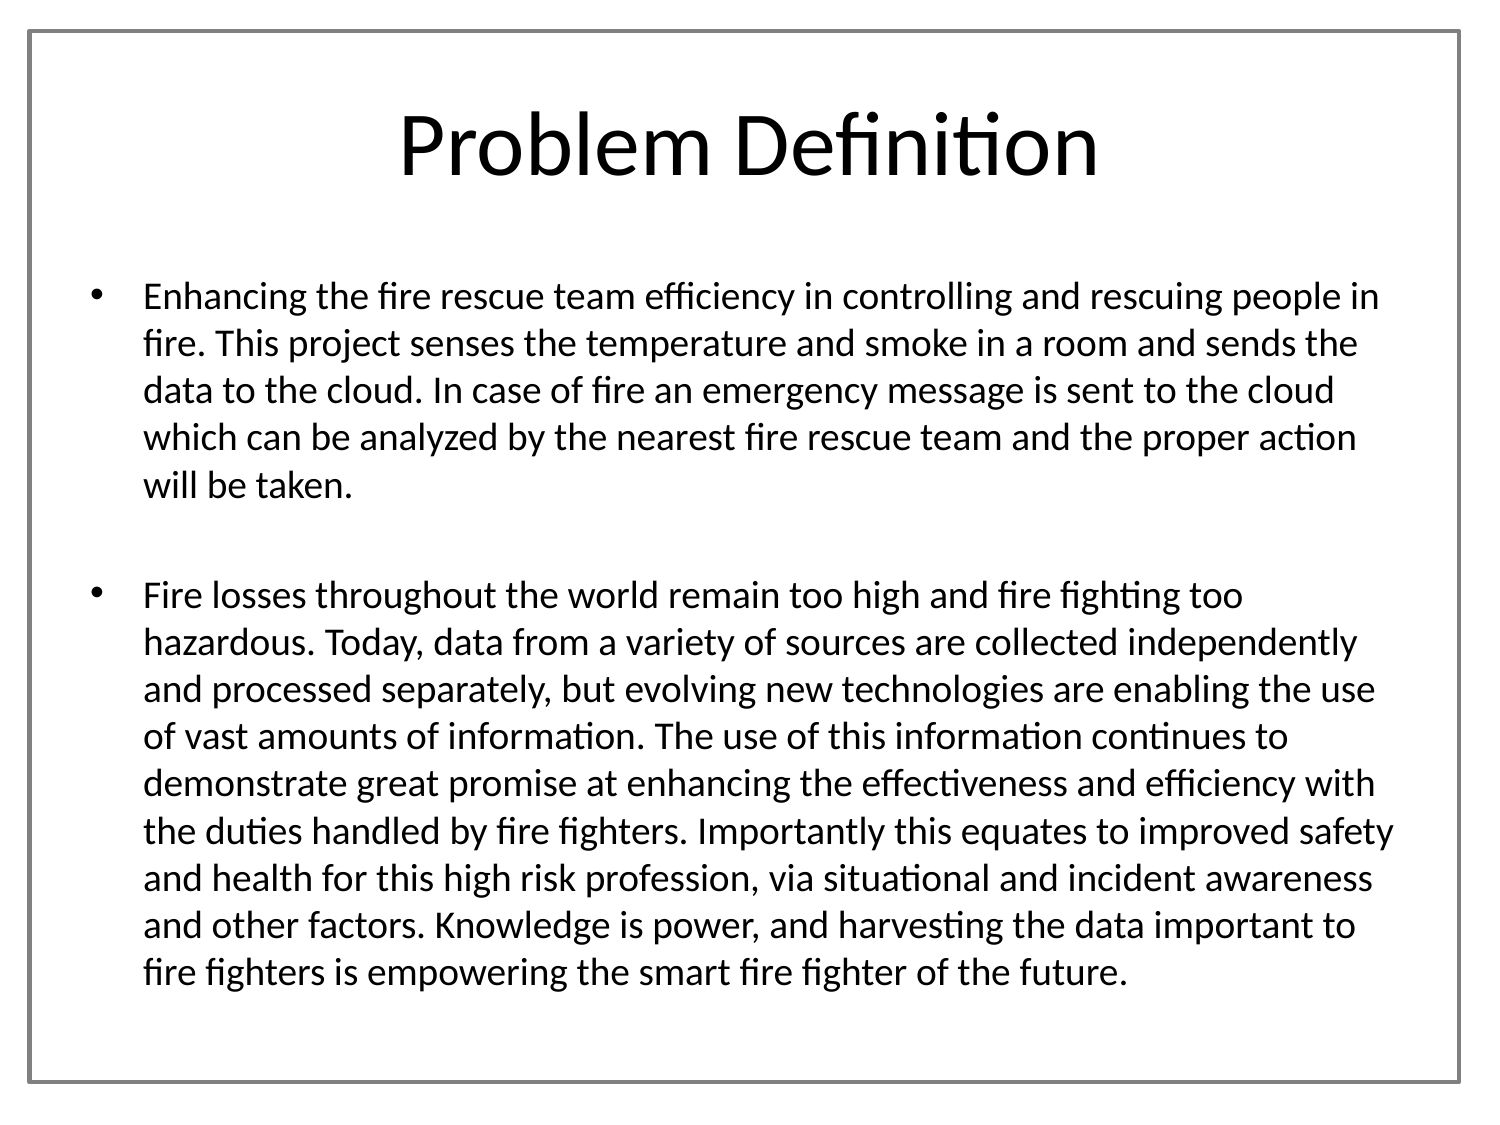

# Problem Definition
Enhancing the fire rescue team efficiency in controlling and rescuing people in fire. This project senses the temperature and smoke in a room and sends the data to the cloud. In case of fire an emergency message is sent to the cloud which can be analyzed by the nearest fire rescue team and the proper action will be taken.

Fire losses throughout the world remain too high and fire fighting too hazardous. Today, data from a variety of sources are collected independently and processed separately, but evolving new technologies are enabling the use of vast amounts of information. The use of this information continues to demonstrate great promise at enhancing the effectiveness and efficiency with the duties handled by fire fighters. Importantly this equates to improved safety and health for this high risk profession, via situational and incident awareness and other factors. Knowledge is power, and harvesting the data important to fire fighters is empowering the smart fire fighter of the future.